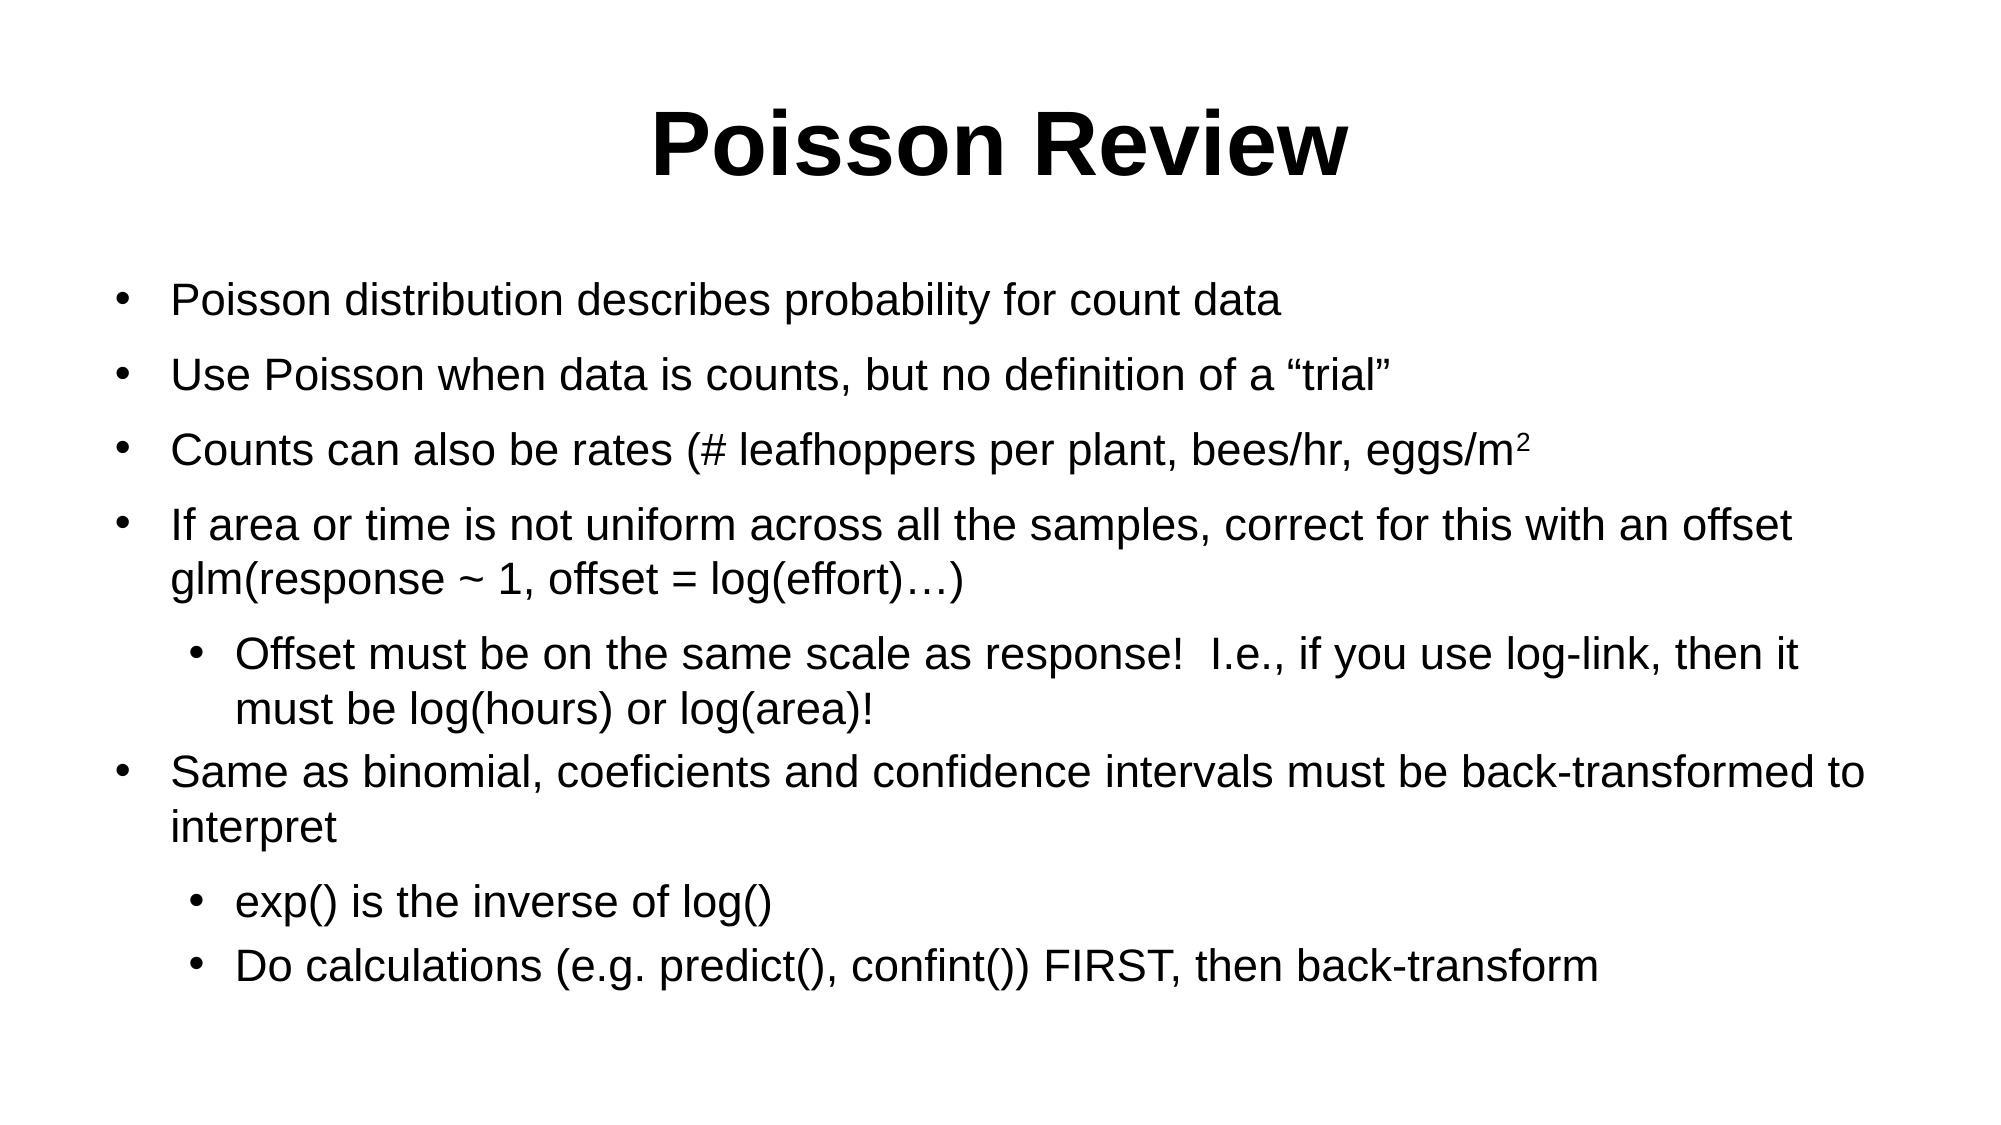

# Poisson Review
Poisson distribution describes probability for count data
Use Poisson when data is counts, but no definition of a “trial”
Counts can also be rates (# leafhoppers per plant, bees/hr, eggs/m2
If area or time is not uniform across all the samples, correct for this with an offset glm(response ~ 1, offset = log(effort)…)
Offset must be on the same scale as response!  I.e., if you use log-link, then it must be log(hours) or log(area)!
Same as binomial, coeficients and confidence intervals must be back-transformed to interpret
exp() is the inverse of log()
Do calculations (e.g. predict(), confint()) FIRST, then back-transform